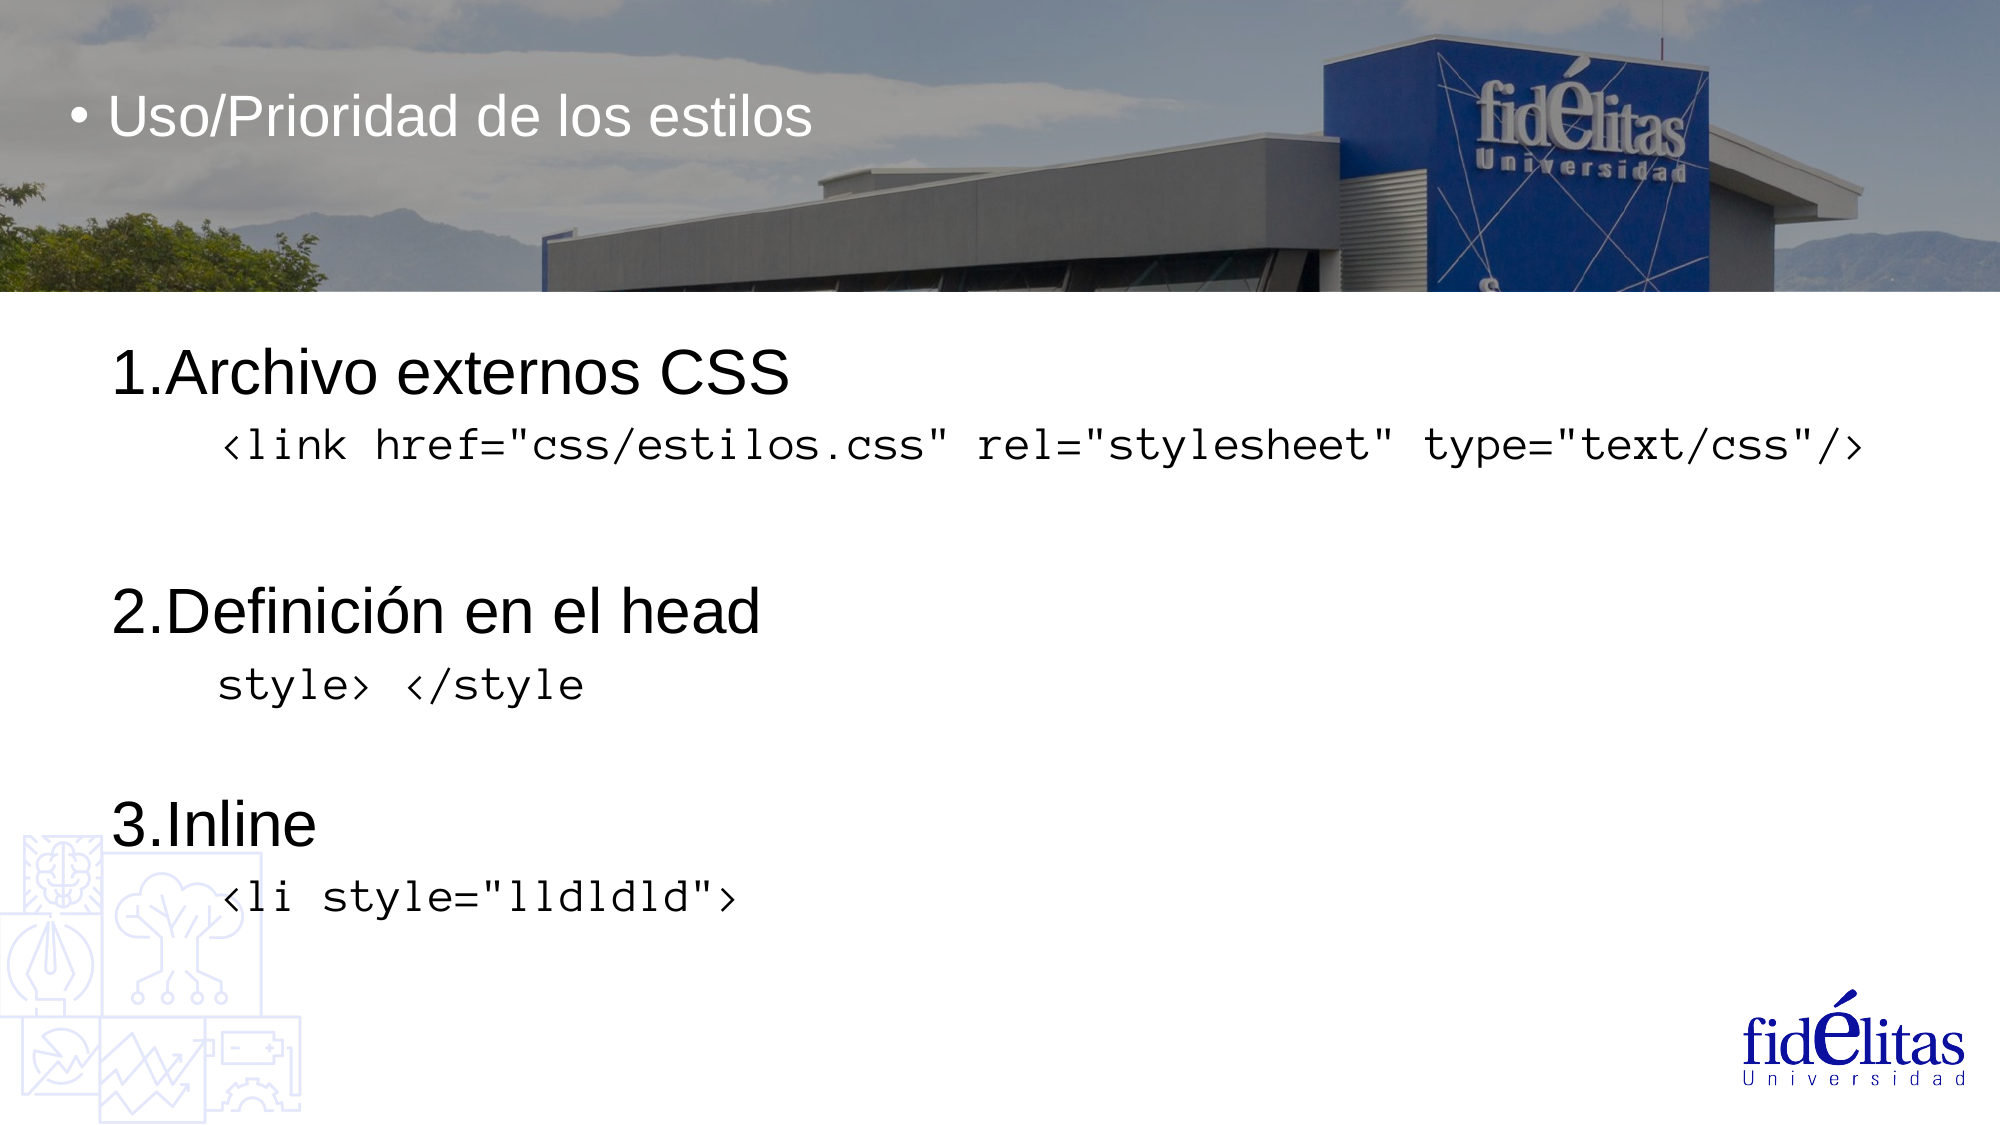

Uso/Prioridad de los estilos
Archivo externos CSS
<link href="css/estilos.css" rel="stylesheet" type="text/css"/>

Definición en el head
style> </style

Inline
<li style="lldldld">